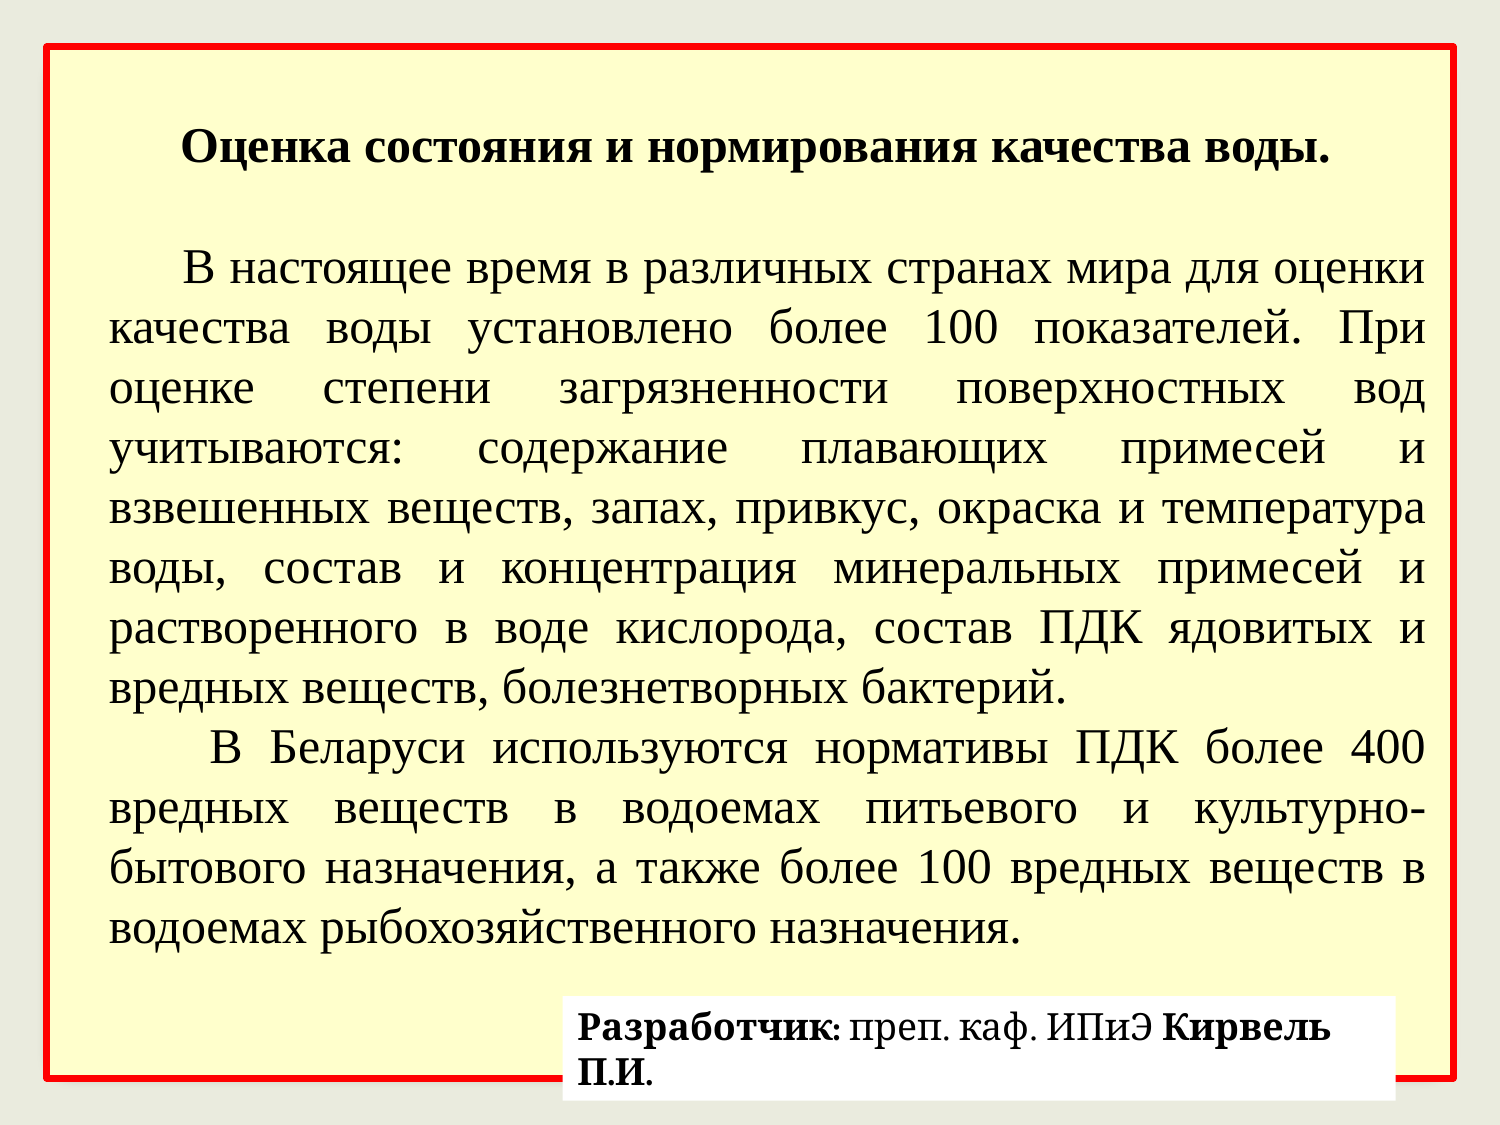

Оценка состояния и нормирования качества воды.
В настоящее время в различных странах мира для оценки качества воды установлено более 100 показателей. При оценке степени загрязненности поверхностных вод учитываются: содержание плавающих примесей и взвешенных веществ, запах, привкус, окраска и температура воды, состав и концентрация минеральных примесей и растворенного в воде кислорода, состав ПДК ядовитых и вредных веществ, болезнетворных бактерий.
 В Беларуси используются нормативы ПДК более 400 вредных веществ в водоемах питьевого и культурно-бытового назначения, а также более 100 вредных веществ в водоемах рыбохозяйственного назначения.
Разработчик: преп. каф. ИПиЭ Кирвель П.И.